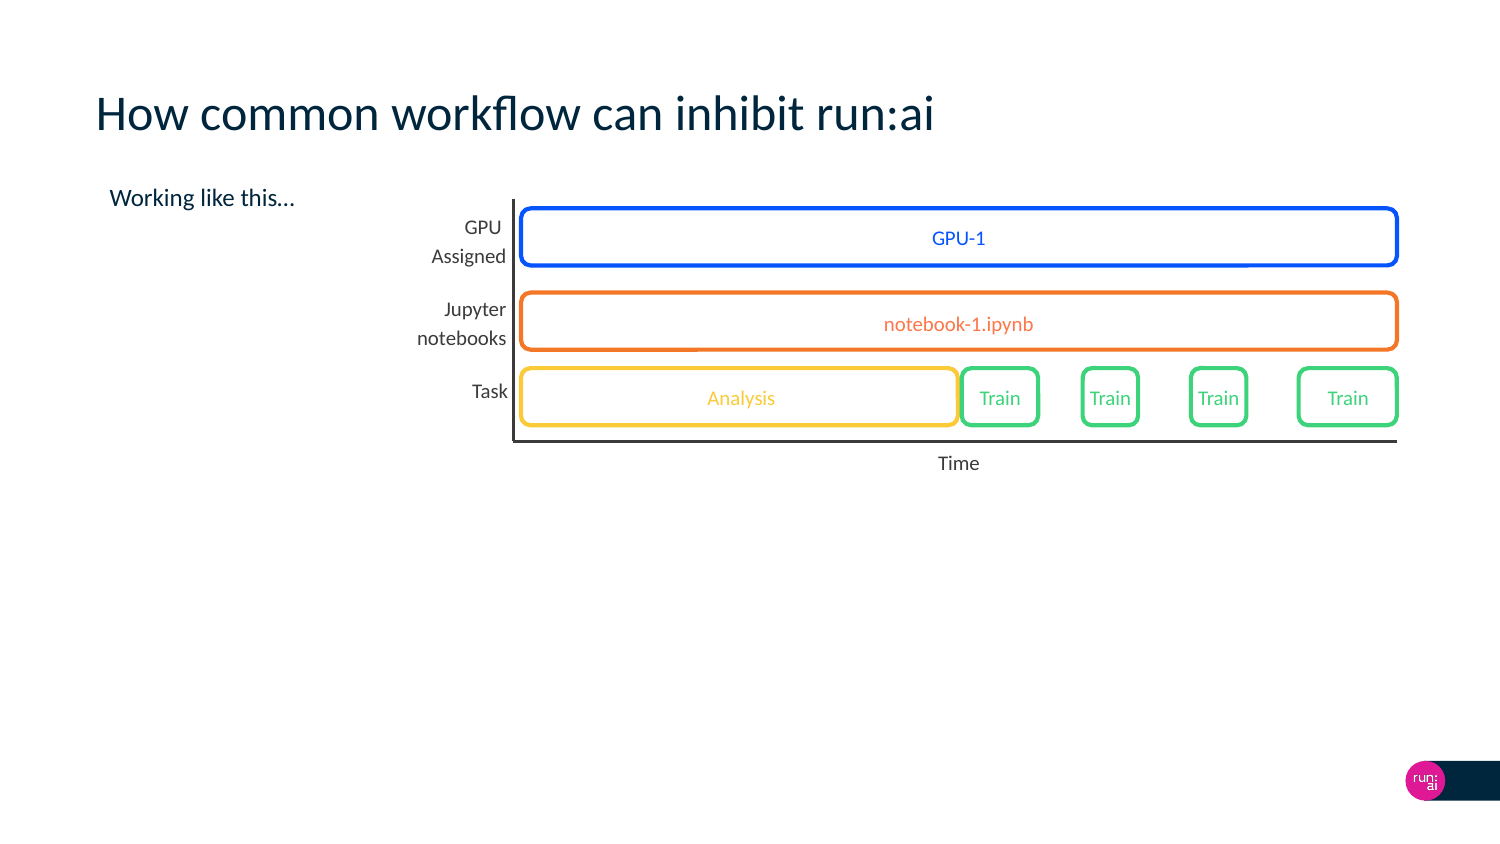

# How common workflow can inhibit run:ai
Working like this…
GPU
Assigned

GPU-1
Jupyter notebooks

notebook-1.ipynb

Analysis

Train

Train

Train

Train
Task
Time